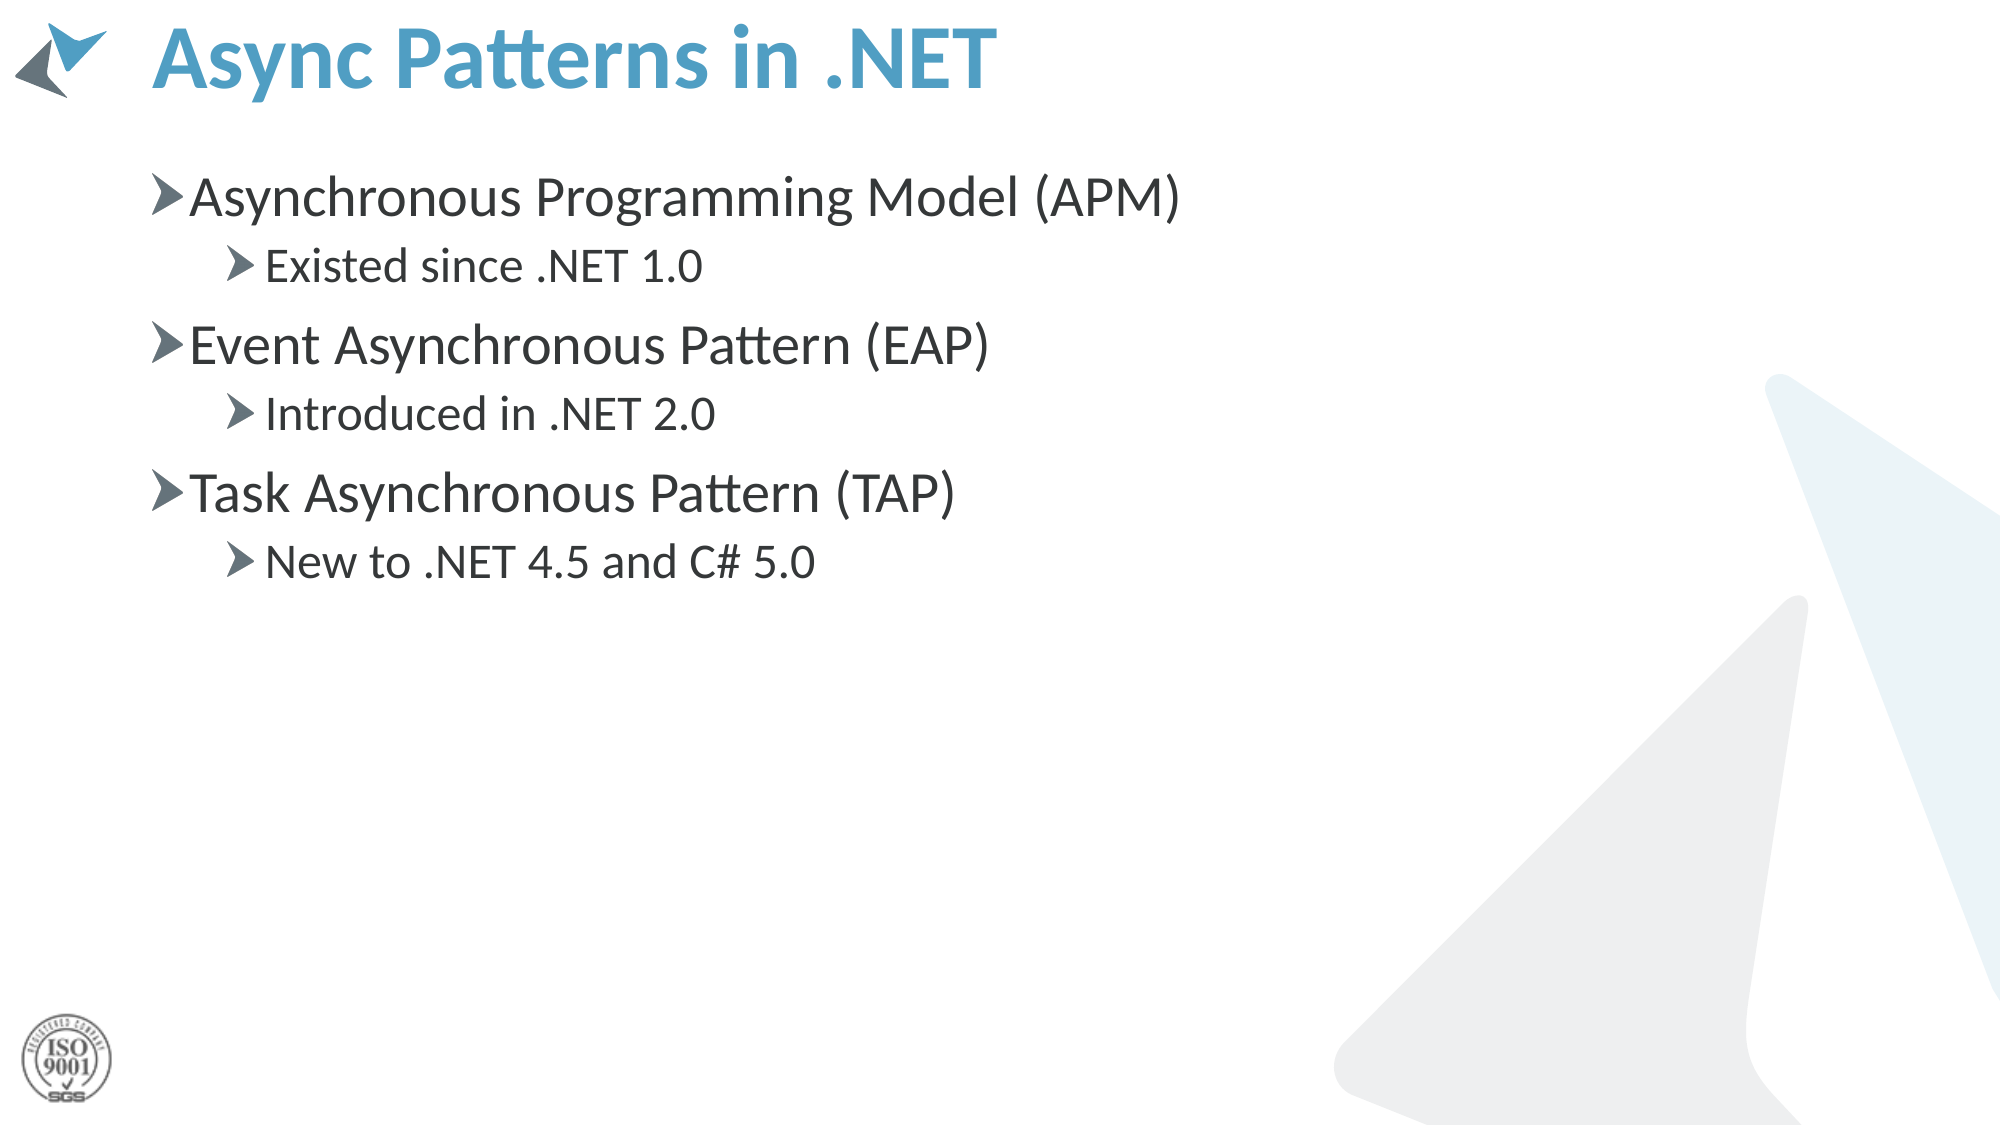

# Async Patterns in .NET
Asynchronous Programming Model (APM)
Existed since .NET 1.0
Event Asynchronous Pattern (EAP)
Introduced in .NET 2.0
Task Asynchronous Pattern (TAP)
New to .NET 4.5 and C# 5.0